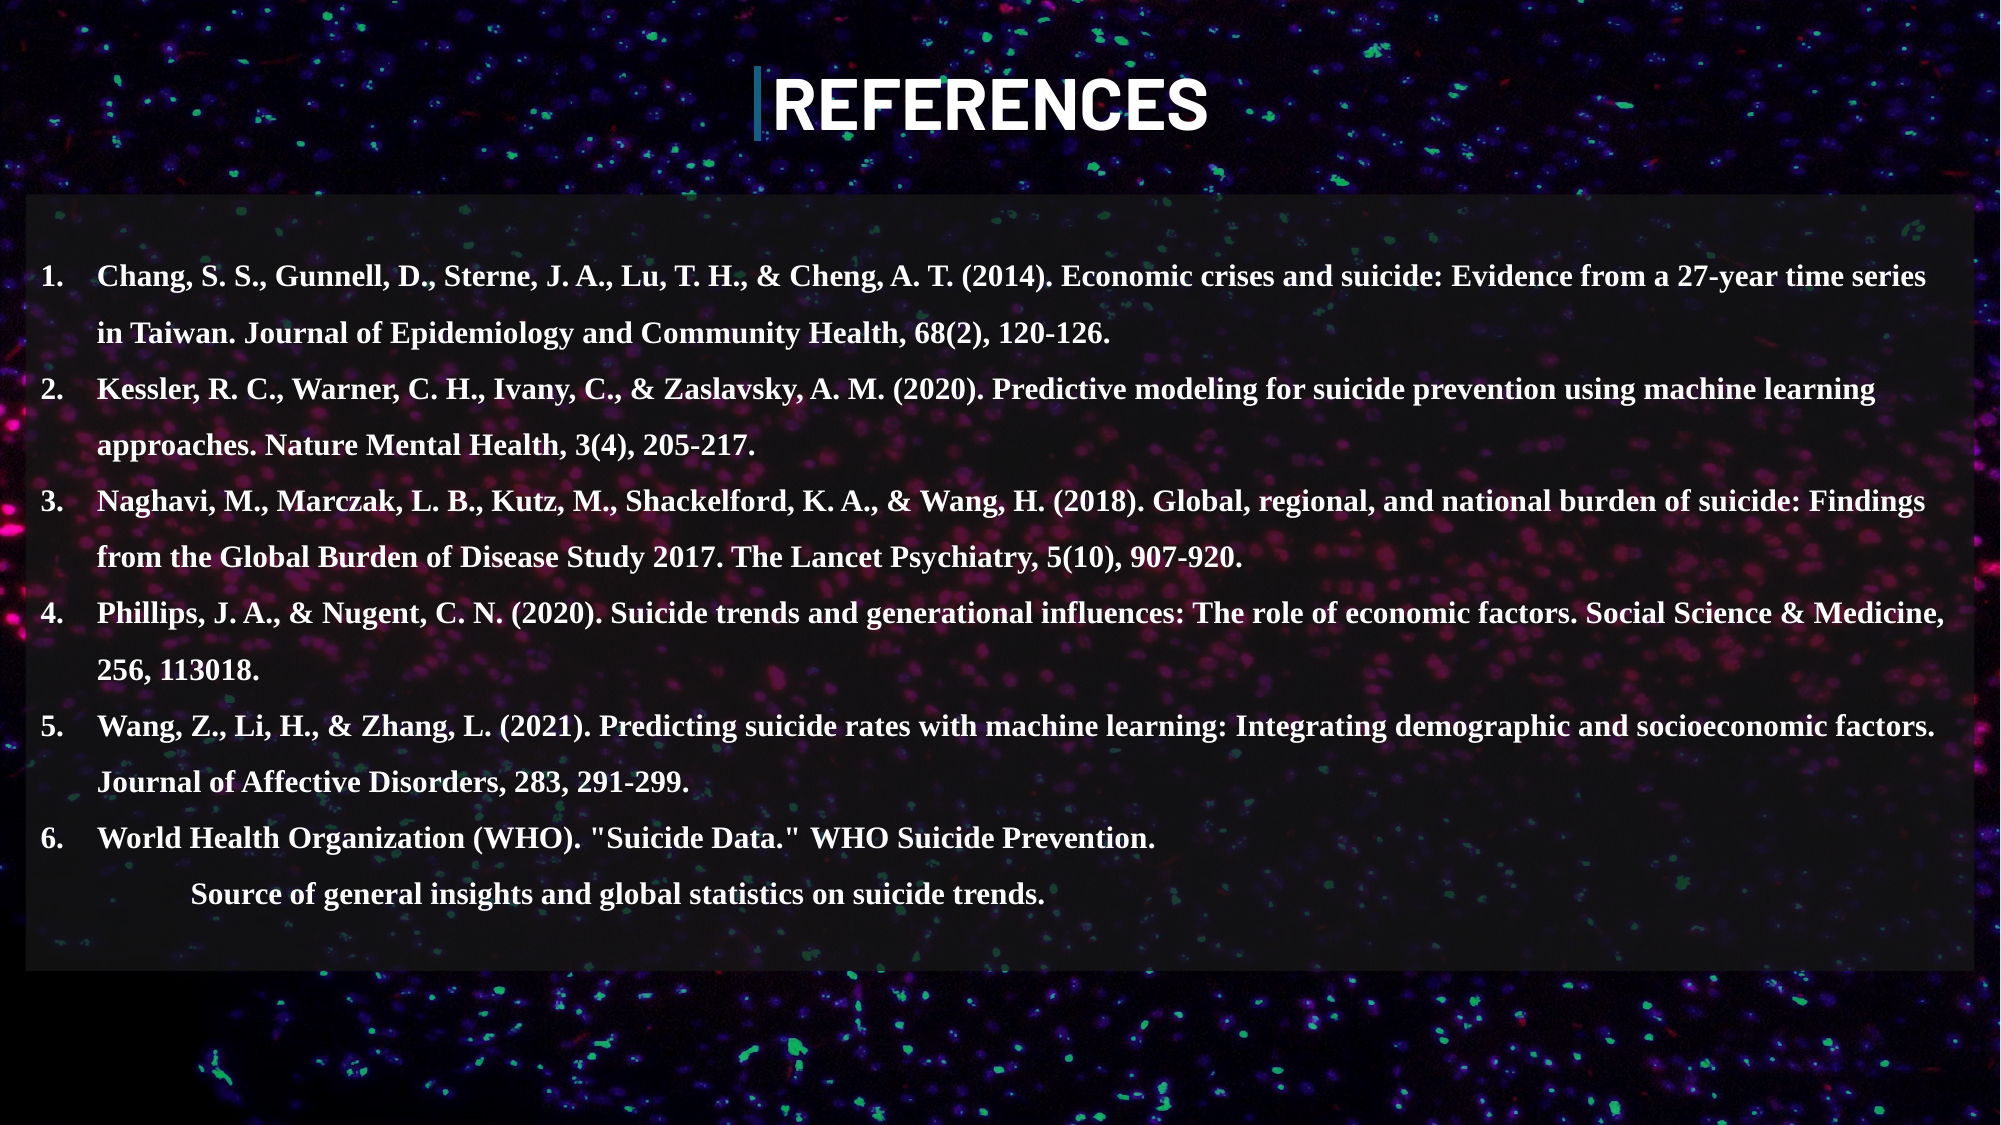

# REFERENCES

Chang, S. S., Gunnell, D., Sterne, J. A., Lu, T. H., & Cheng, A. T. (2014). Economic crises and suicide: Evidence from a 27-year time series in Taiwan. Journal of Epidemiology and Community Health, 68(2), 120-126.
Kessler, R. C., Warner, C. H., Ivany, C., & Zaslavsky, A. M. (2020). Predictive modeling for suicide prevention using machine learning approaches. Nature Mental Health, 3(4), 205-217.
Naghavi, M., Marczak, L. B., Kutz, M., Shackelford, K. A., & Wang, H. (2018). Global, regional, and national burden of suicide: Findings from the Global Burden of Disease Study 2017. The Lancet Psychiatry, 5(10), 907-920.
Phillips, J. A., & Nugent, C. N. (2020). Suicide trends and generational influences: The role of economic factors. Social Science & Medicine, 256, 113018.
Wang, Z., Li, H., & Zhang, L. (2021). Predicting suicide rates with machine learning: Integrating demographic and socioeconomic factors. Journal of Affective Disorders, 283, 291-299.
World Health Organization (WHO). "Suicide Data." WHO Suicide Prevention.
	Source of general insights and global statistics on suicide trends.

NIMH Suicide Prevention.